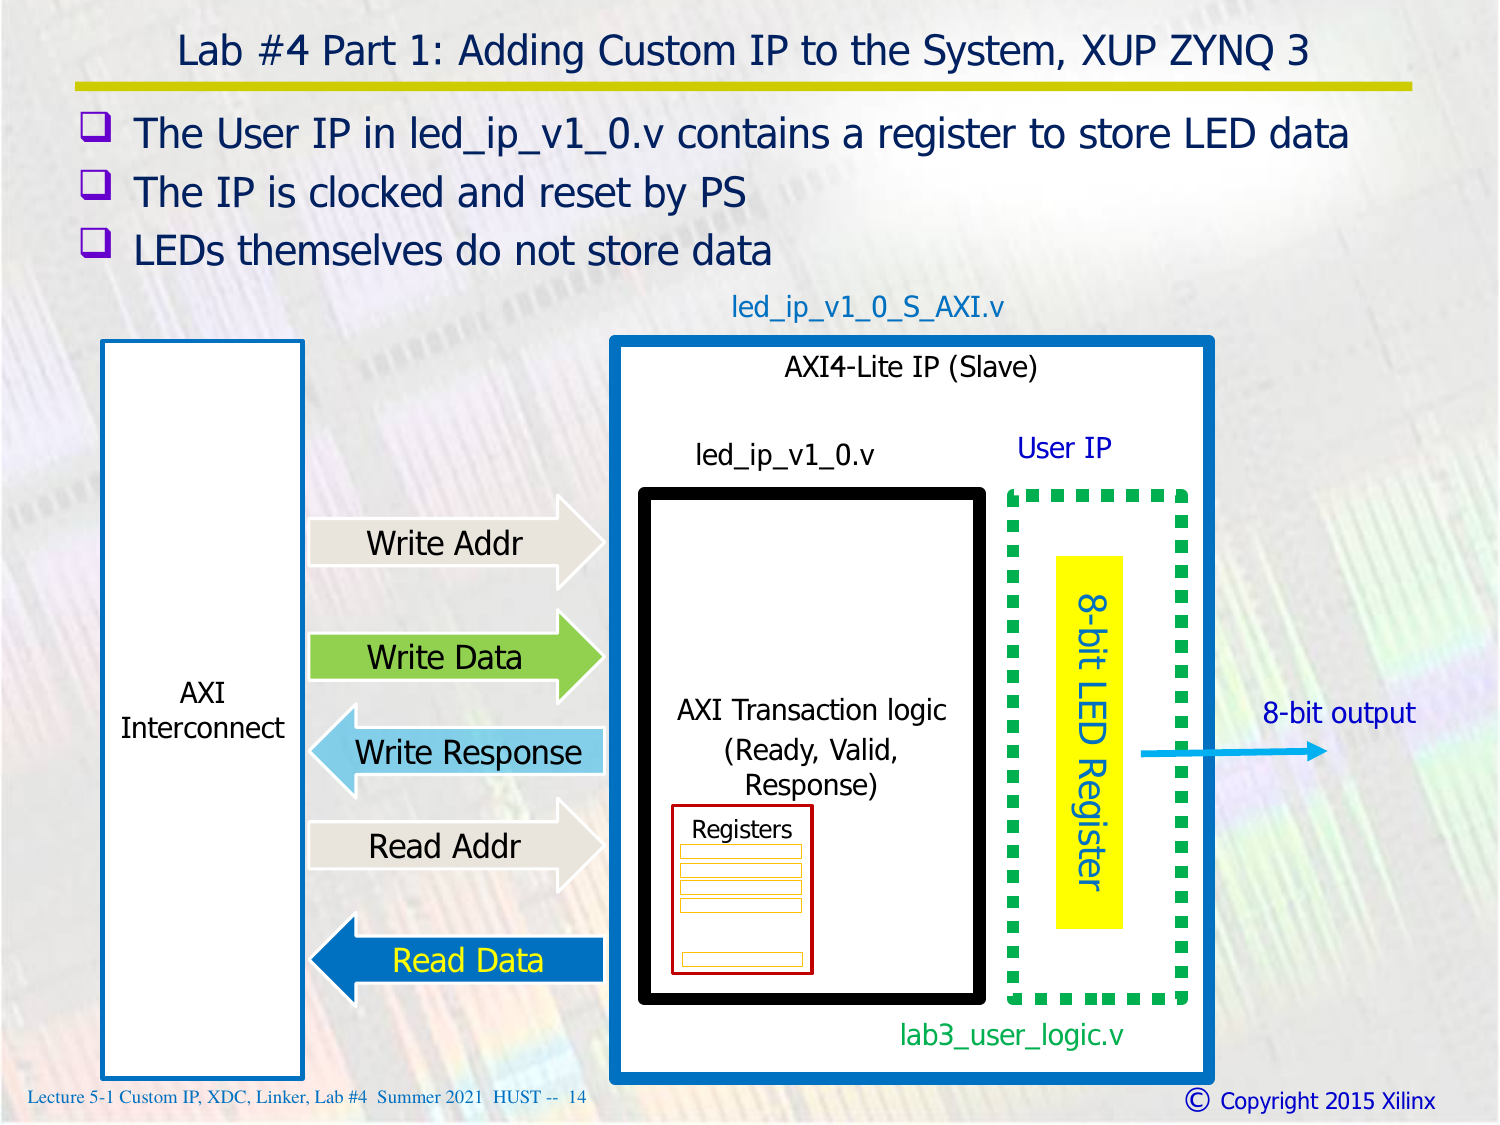

# Lab #4 Part 1: Adding Custom IP to the System, XUP ZYNQ 3
The User IP in led_ip_v1_0.v contains a register to store LED data
The IP is clocked and reset by PS
LEDs themselves do not store data
led_ip_v1_0_S_AXI.v
AXI Interconnect
AXI4-Lite IP (Slave)
User IP
led_ip_v1_0.v
AXI Transaction logic
(Ready, Valid, Response)
Write Addr

Write Data
Write Response
Read Addr
Registers

Read Data

lab3_user_logic.v
8-bit output
8-bit LED Register
© Copyright 2015 Xilinx